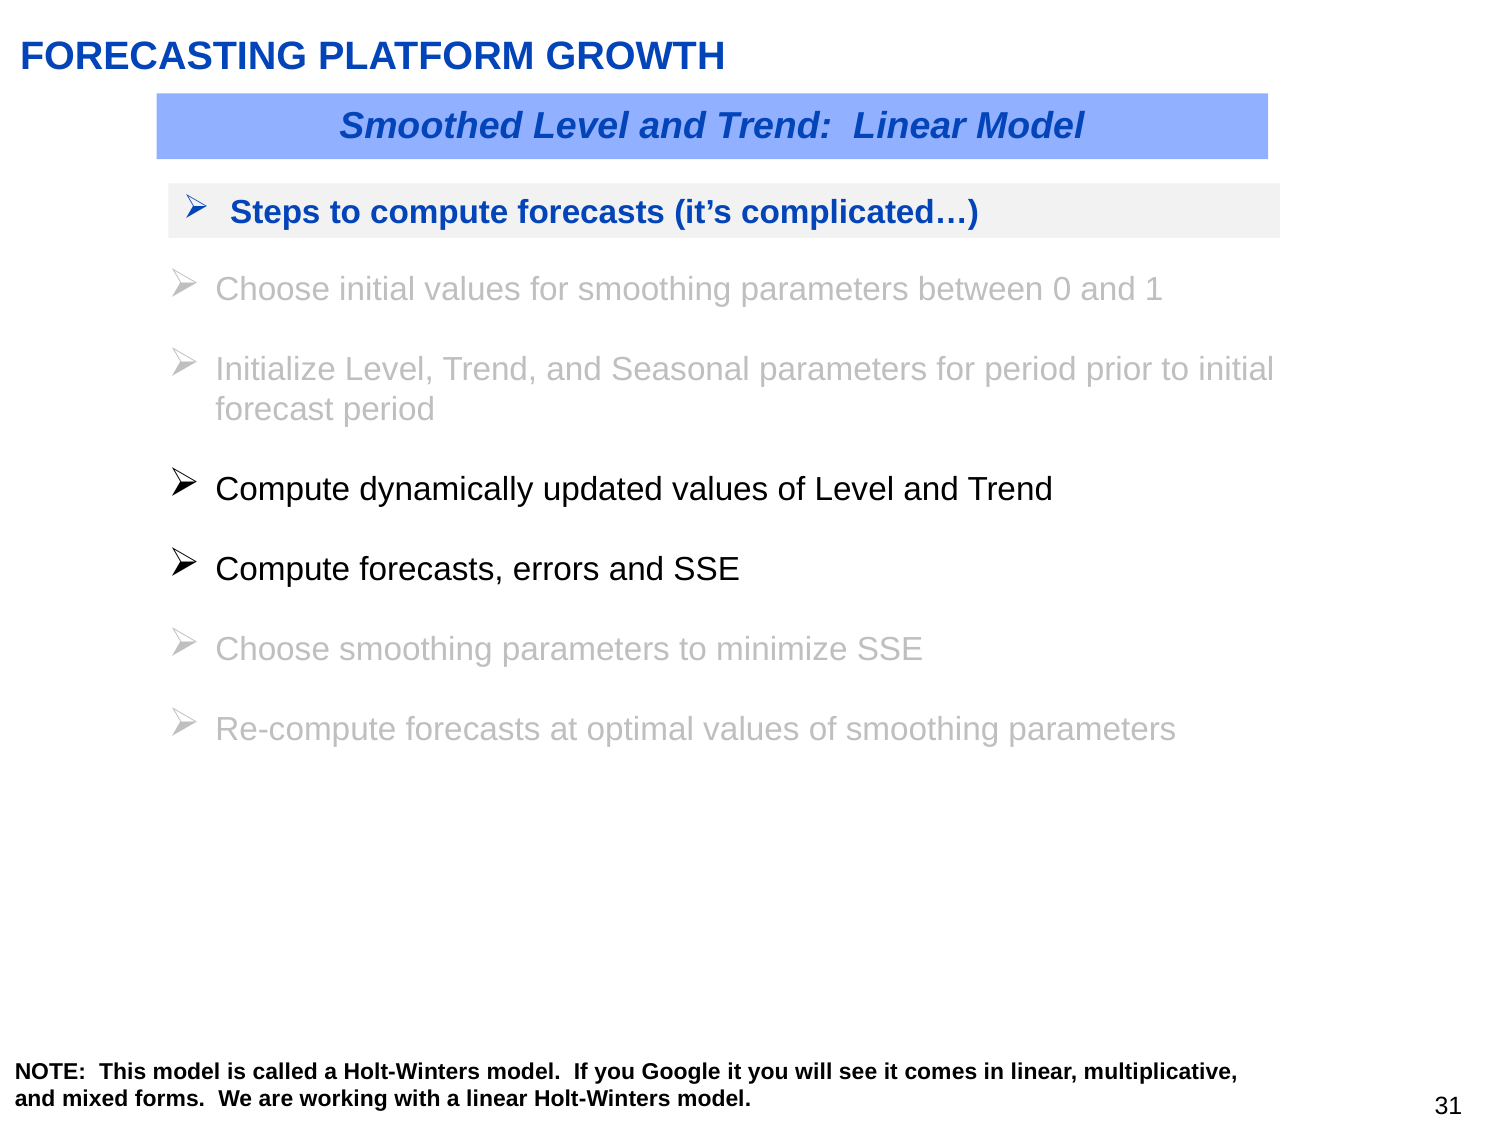

# FORECASTING PLATFORM GROWTH
Smoothed Level and Trend:  Linear Model

Steps to compute forecasts (it’s complicated…)
Choose initial values for smoothing parameters between 0 and 1

Initialize Level, Trend, and Seasonal parameters for period prior to initial forecast period

Compute dynamically updated values of Level and Trend

Compute forecasts, errors and SSE

Choose smoothing parameters to minimize SSE

Re-compute forecasts at optimal values of smoothing parameters

NOTE:  This model is called a Holt-Winters model.  If you Google it you will see it comes in linear, multiplicative, and mixed forms.  We are working with a linear Holt-Winters model.
31